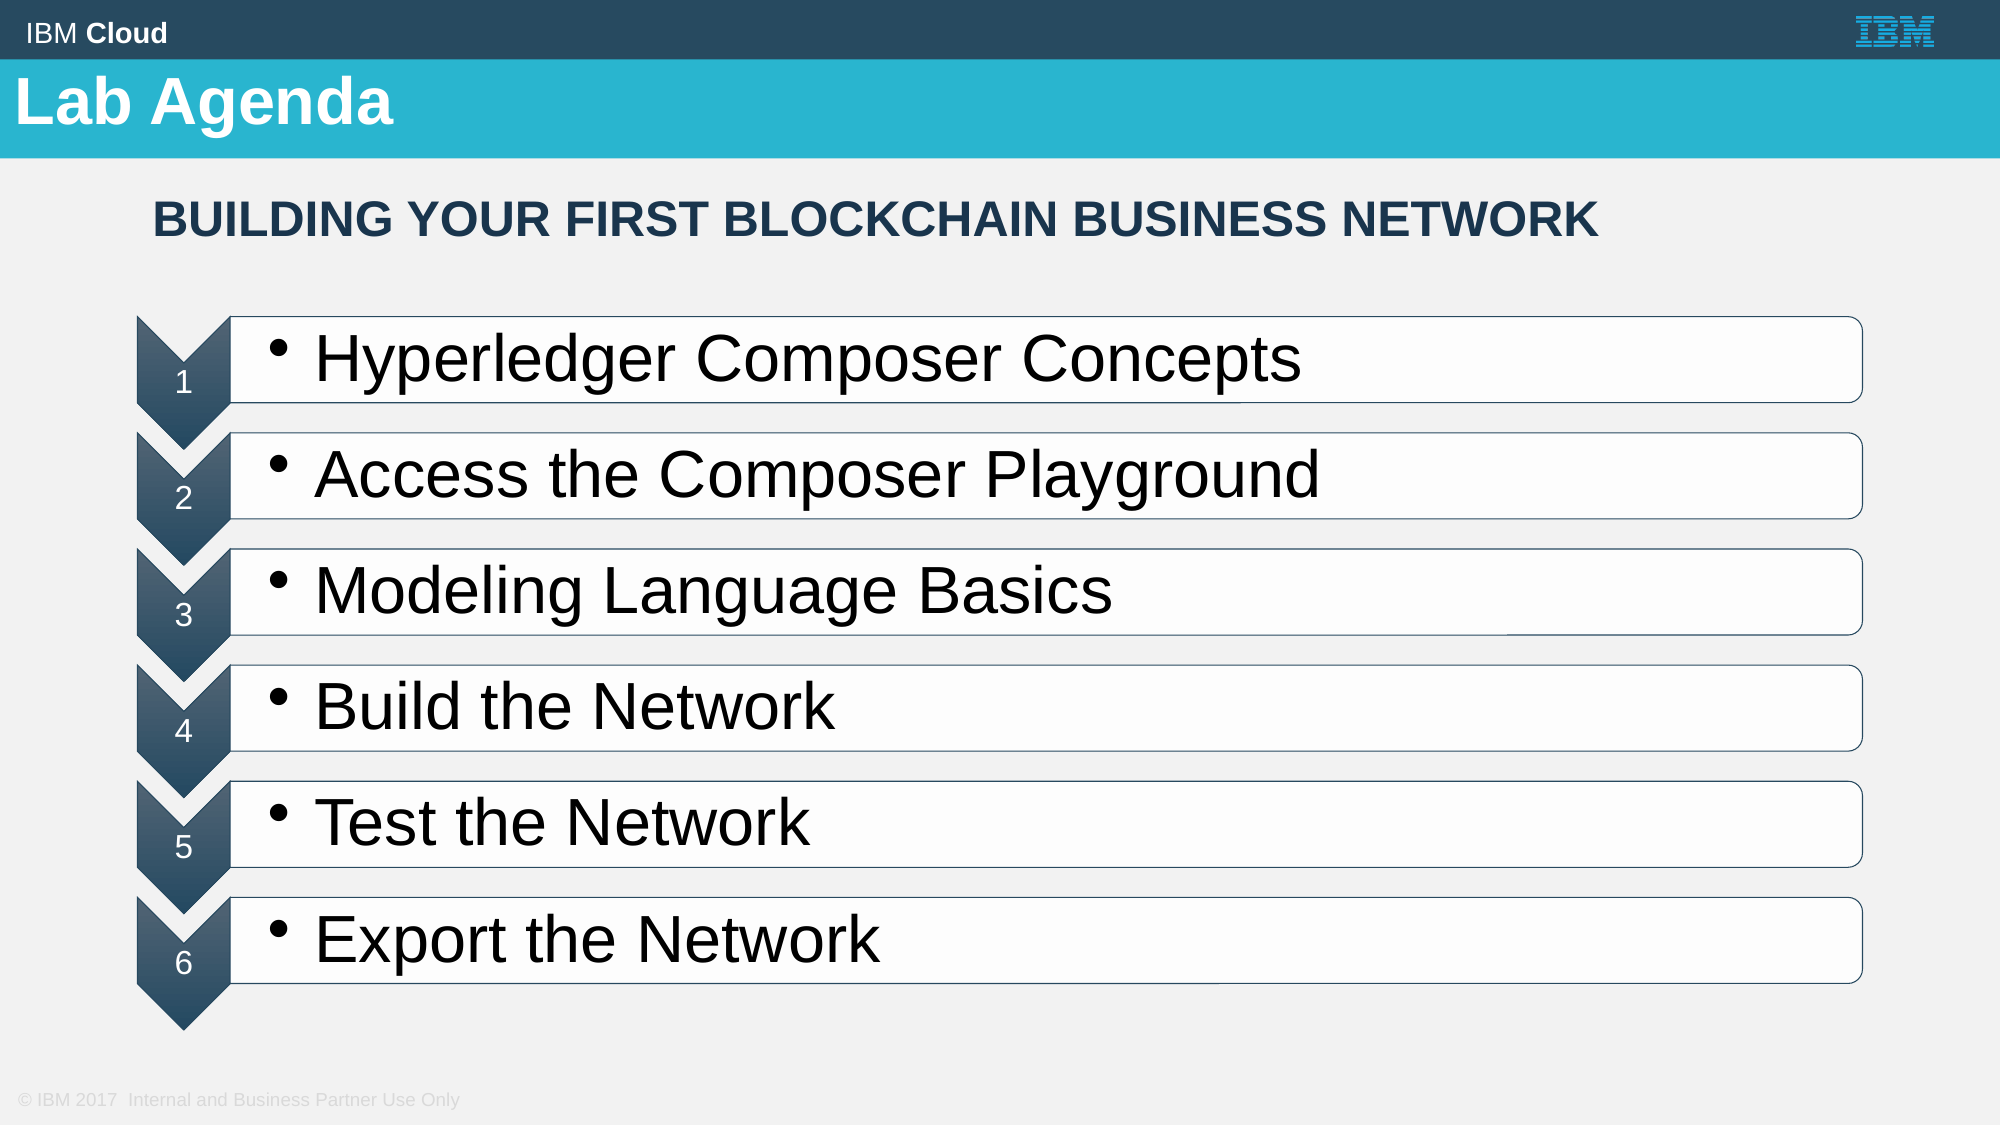

Lab Agenda
Building your first blockchain business network
1
Hyperledger Composer Concepts
2
Access the Composer Playground
3
Modeling Language Basics
4
Build the Network
5
Test the Network
6
Export the Network